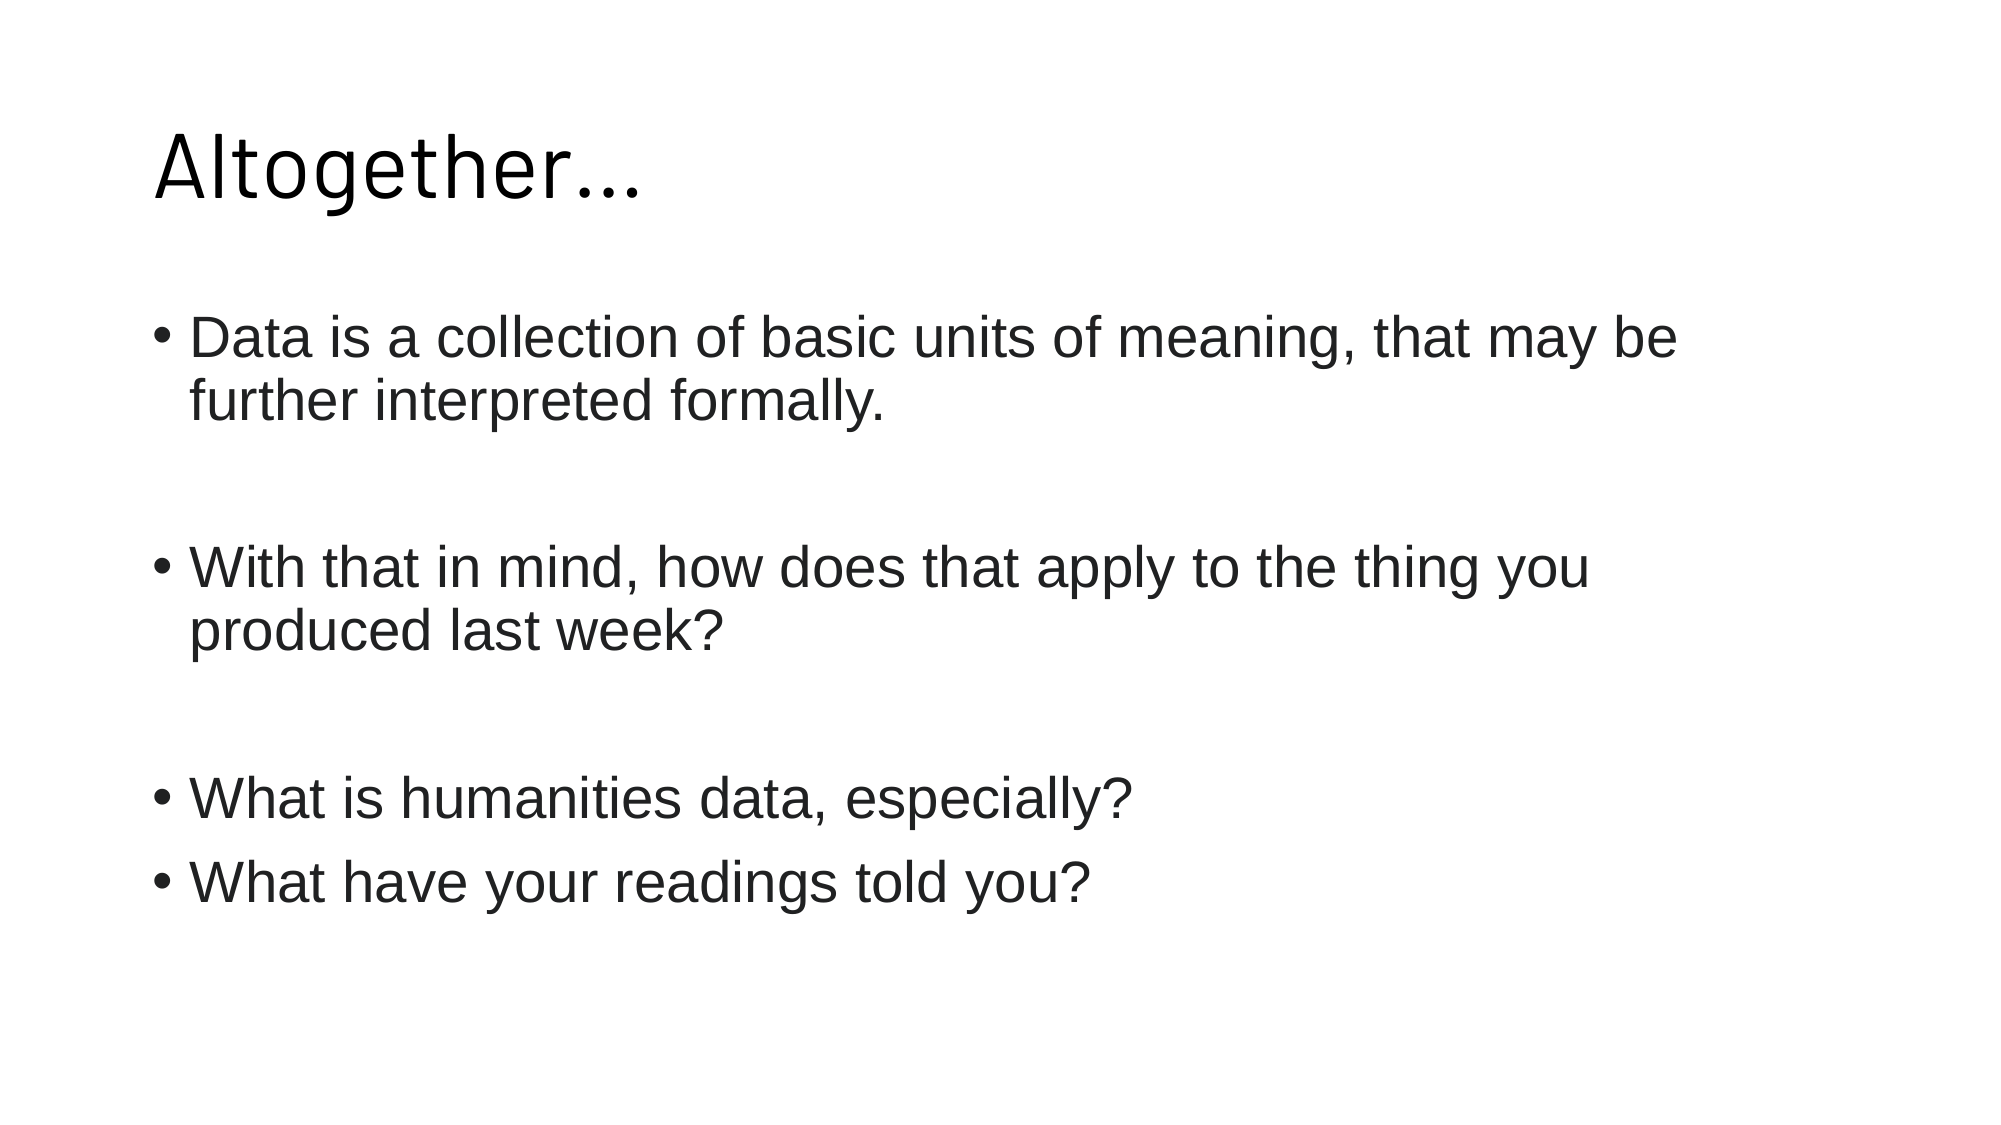

# Altogether…
Data is a collection of basic units of meaning, that may be further interpreted formally.

With that in mind, how does that apply to the thing you produced last week?

What is humanities data, especially?
What have your readings told you?